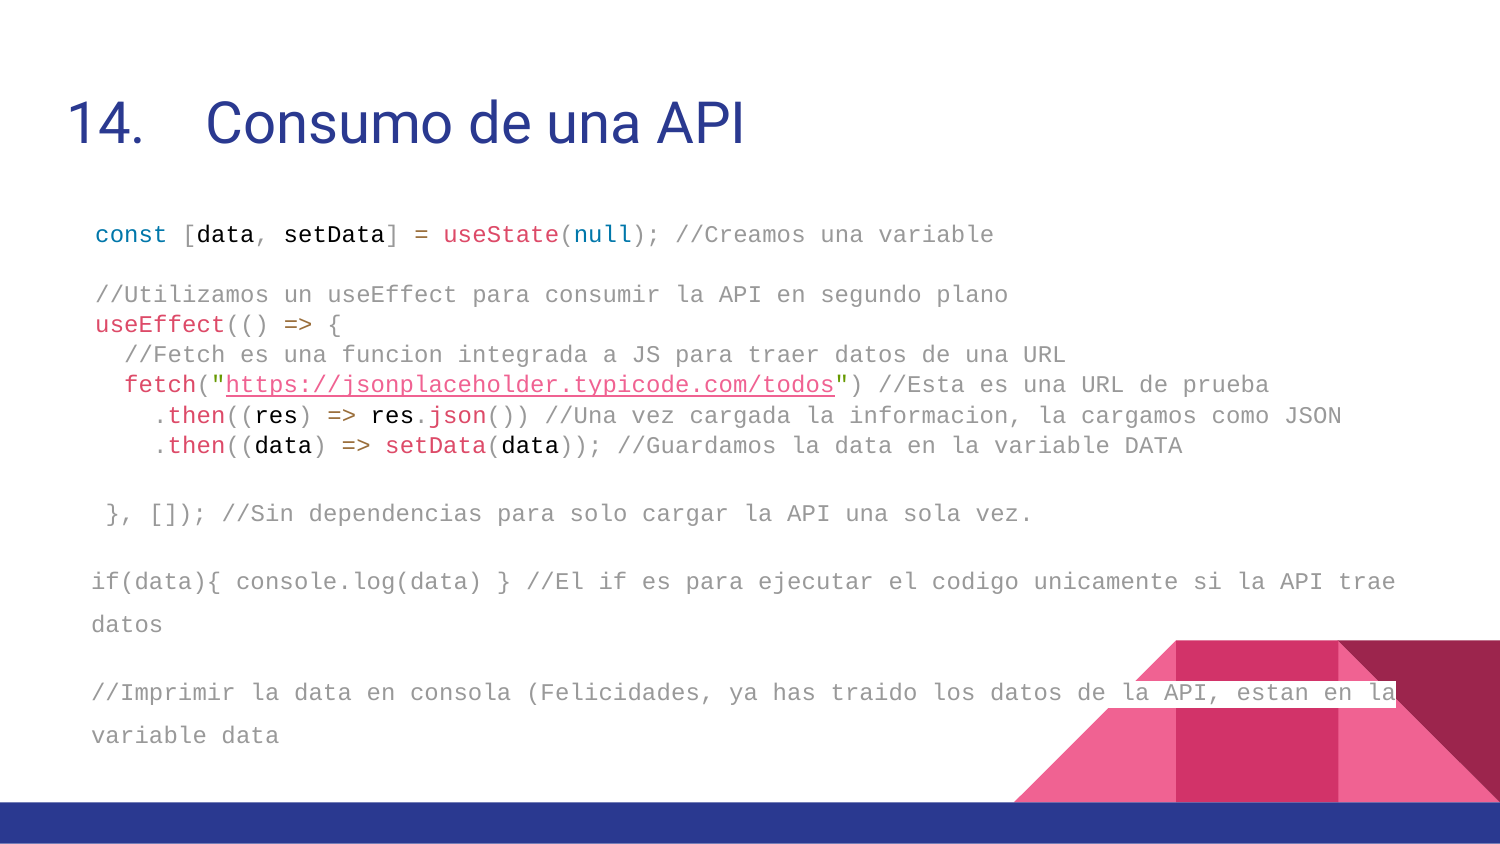

# 14.	Consumo de una API
  const [data, setData] = useState(null); //Creamos una variable

  //Utilizamos un useEffect para consumir la API en segundo plano
  useEffect(() => {
    //Fetch es una funcion integrada a JS para traer datos de una URL
    fetch("https://jsonplaceholder.typicode.com/todos") //Esta es una URL de prueba
      .then((res) => res.json()) //Una vez cargada la informacion, la cargamos como JSON
      .then((data) => setData(data)); //Guardamos la data en la variable DATA
 }, []); //Sin dependencias para solo cargar la API una sola vez.
if(data){ console.log(data) } //El if es para ejecutar el codigo unicamente si la API trae datos
//Imprimir la data en consola (Felicidades, ya has traido los datos de la API, estan en la variable data